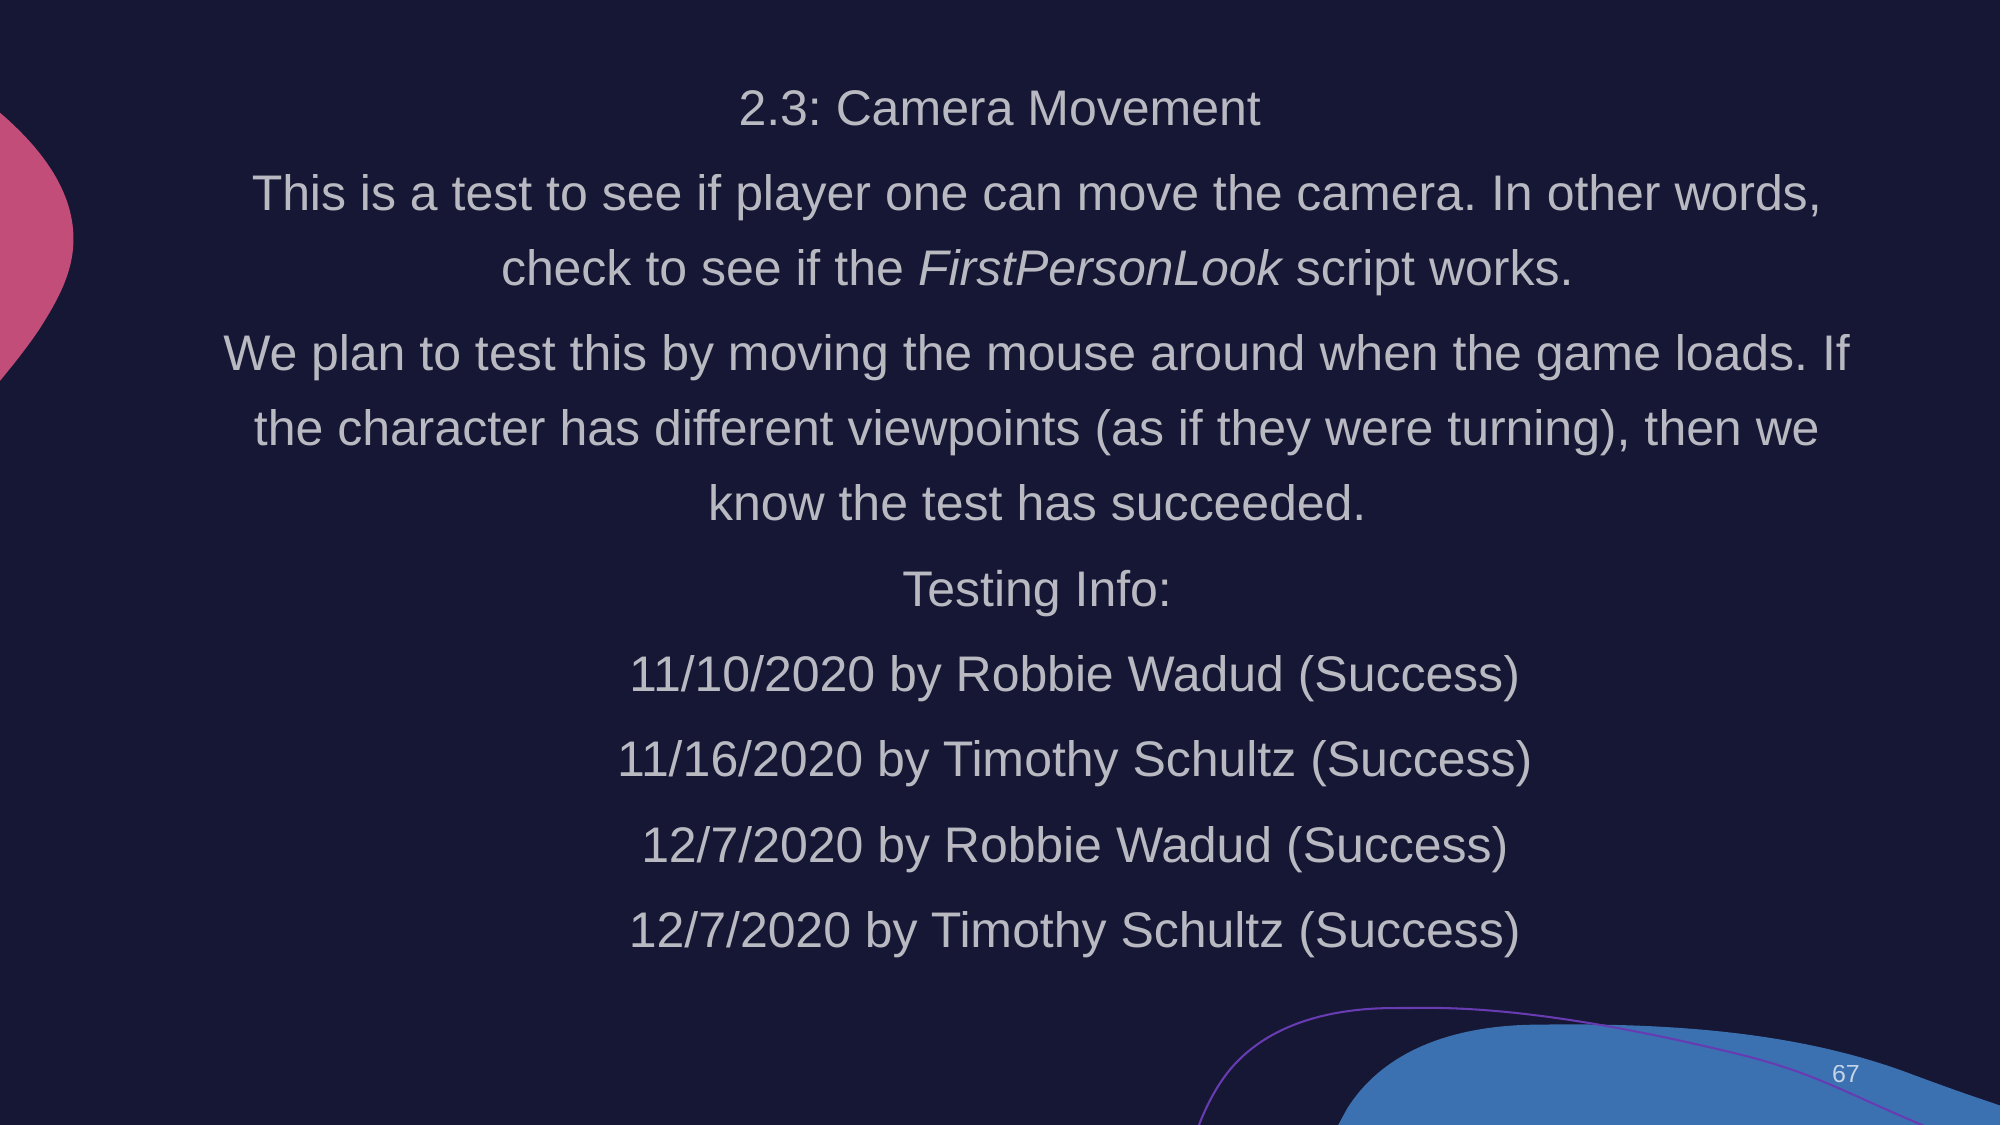

2.3: Camera Movement
This is a test to see if player one can move the camera. In other words, check to see if the FirstPersonLook script works.
We plan to test this by moving the mouse around when the game loads. If the character has different viewpoints (as if they were turning), then we know the test has succeeded.
Testing Info:
11/10/2020 by Robbie Wadud (Success)
11/16/2020 by Timothy Schultz (Success)
12/7/2020 by Robbie Wadud (Success)
12/7/2020 by Timothy Schultz (Success)

67